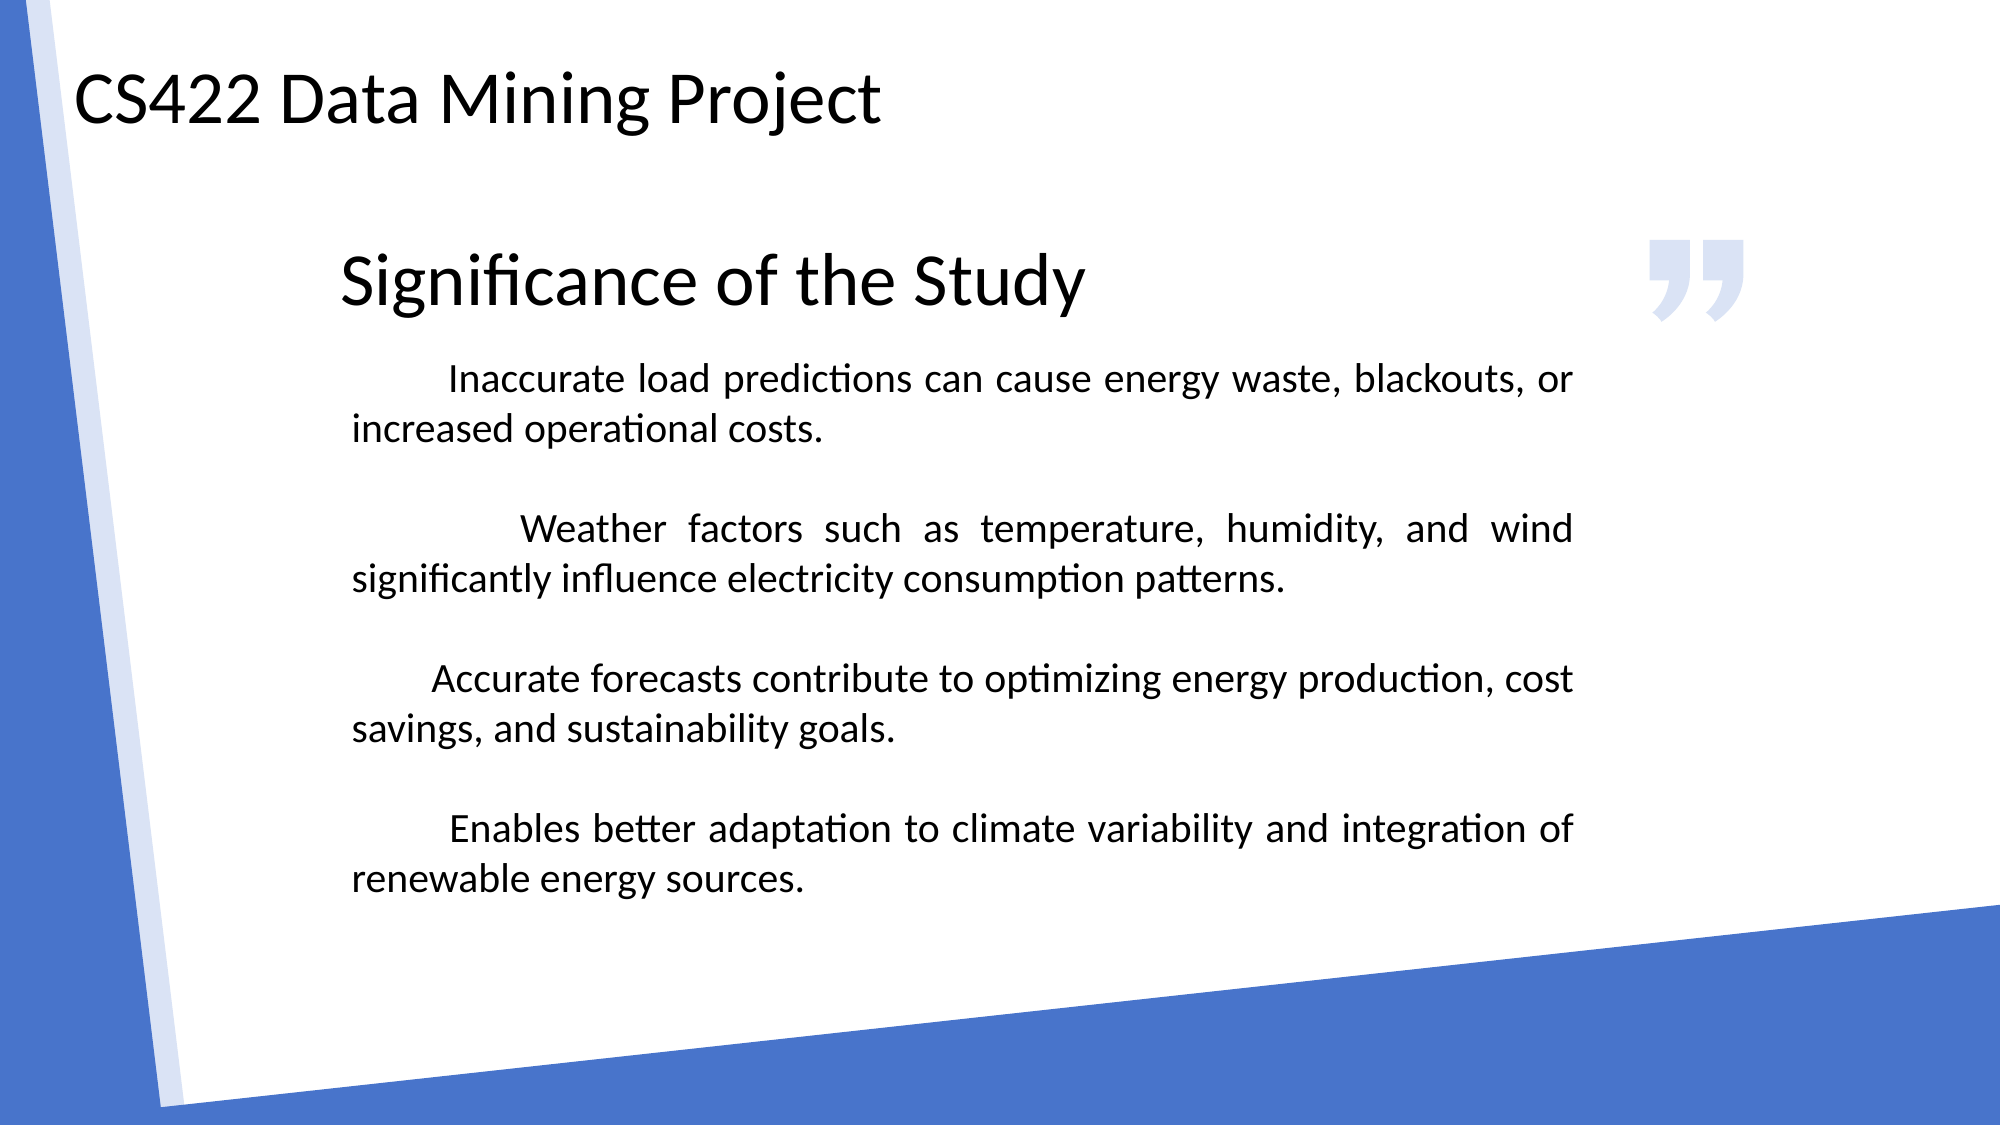

CS422 Data Mining Project
CS422 Data Mining Project
# Significance of the Study

        Inaccurate load predictions can cause energy waste, blackouts, or increased operational costs.

        Weather factors such as temperature, humidity, and wind significantly influence electricity consumption patterns.

        Accurate forecasts contribute to optimizing energy production, cost savings, and sustainability goals.

        Enables better adaptation to climate variability and integration of renewable energy sources.
Chenglin Liu
2025.5.30